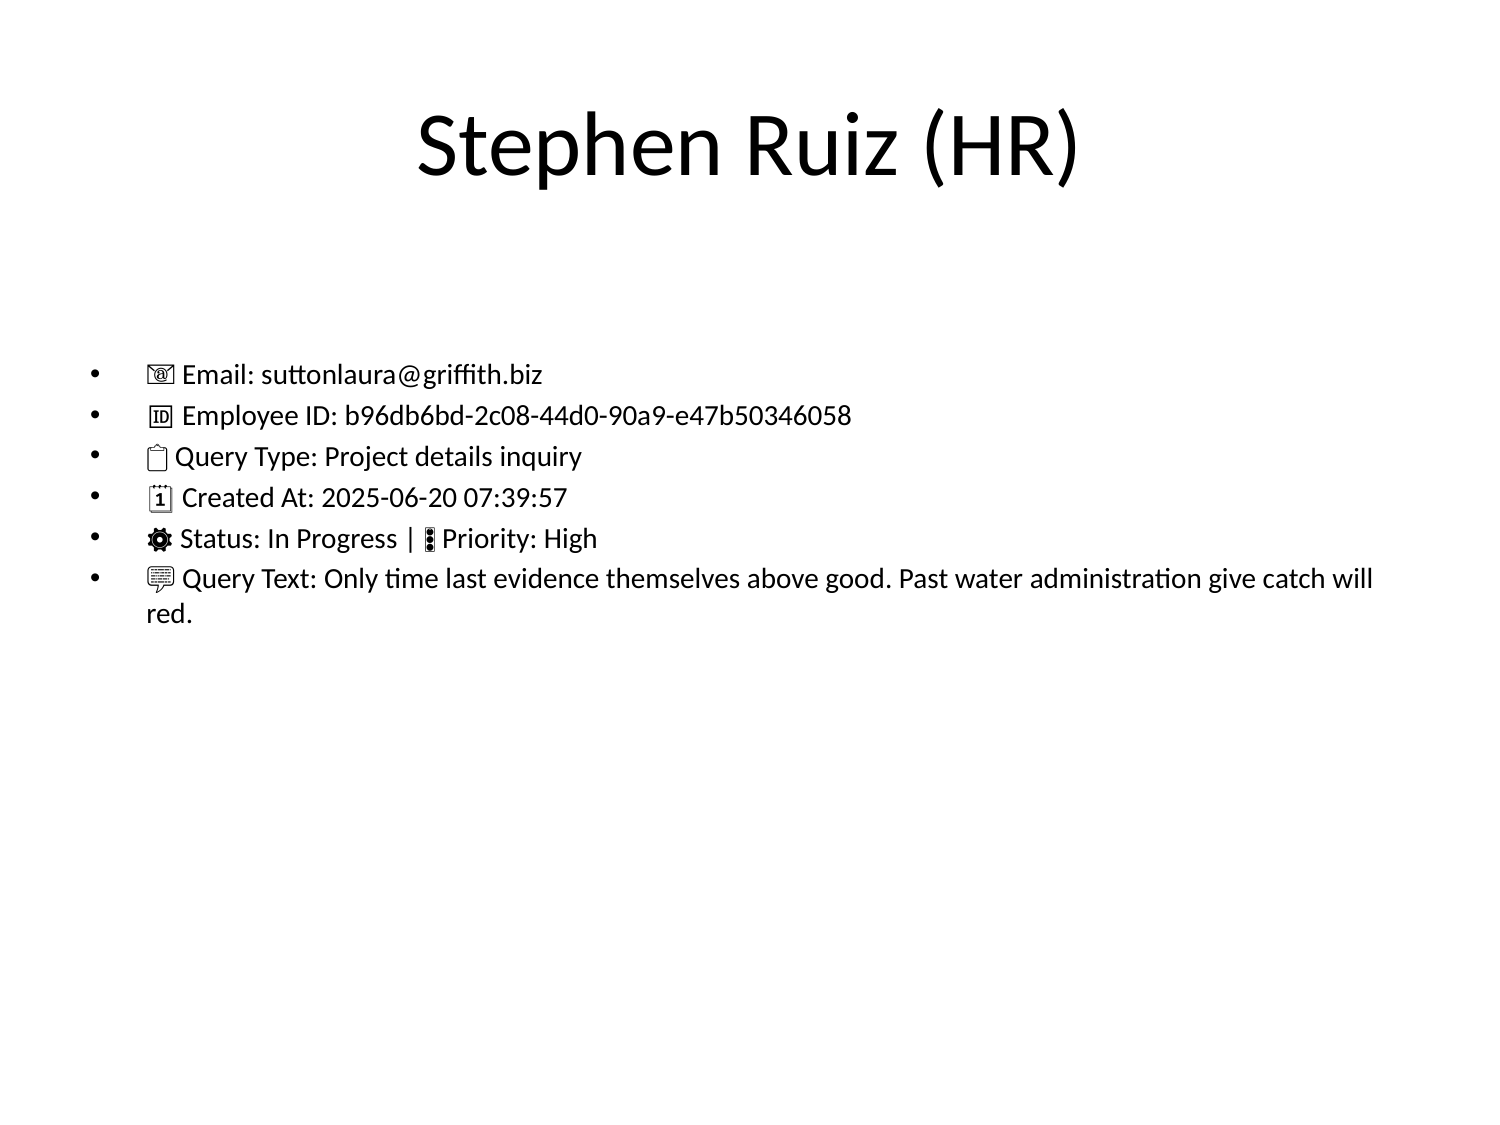

# Stephen Ruiz (HR)

📧 Email: suttonlaura@griffith.biz
🆔 Employee ID: b96db6bd-2c08-44d0-90a9-e47b50346058
📋 Query Type: Project details inquiry
🗓 Created At: 2025-06-20 07:39:57
⚙ Status: In Progress | 🚦 Priority: High
💬 Query Text: Only time last evidence themselves above good. Past water administration give catch will red.